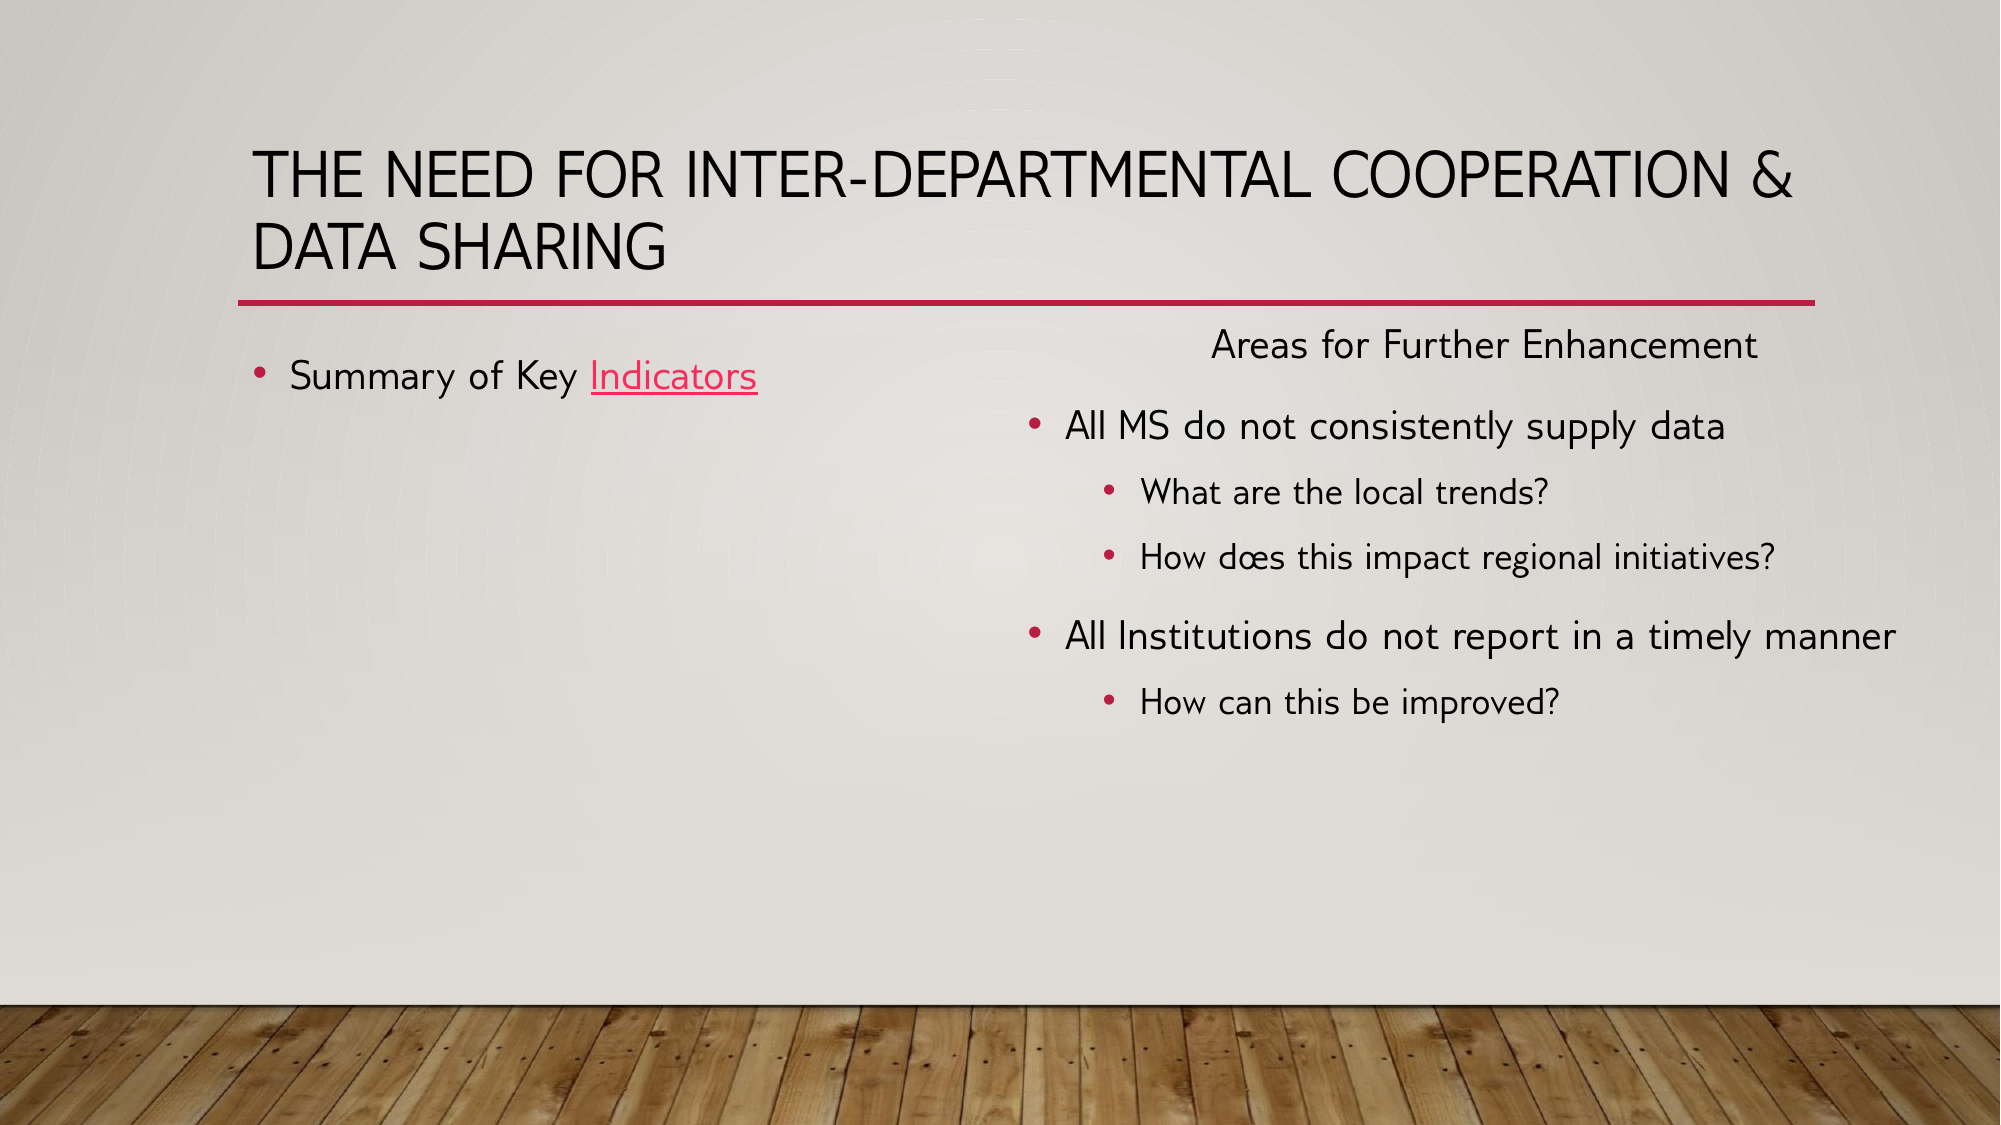

# THE NEED FOR INTER-DEPARTMENTAL COOPERATION & DATA SHARING
Areas for Further Enhancement
All MS do not consistently supply data
What are the local trends?
How does this impact regional initiatives?
All Institutions do not report in a timely manner
How can this be improved?
Summary of Key Indicators